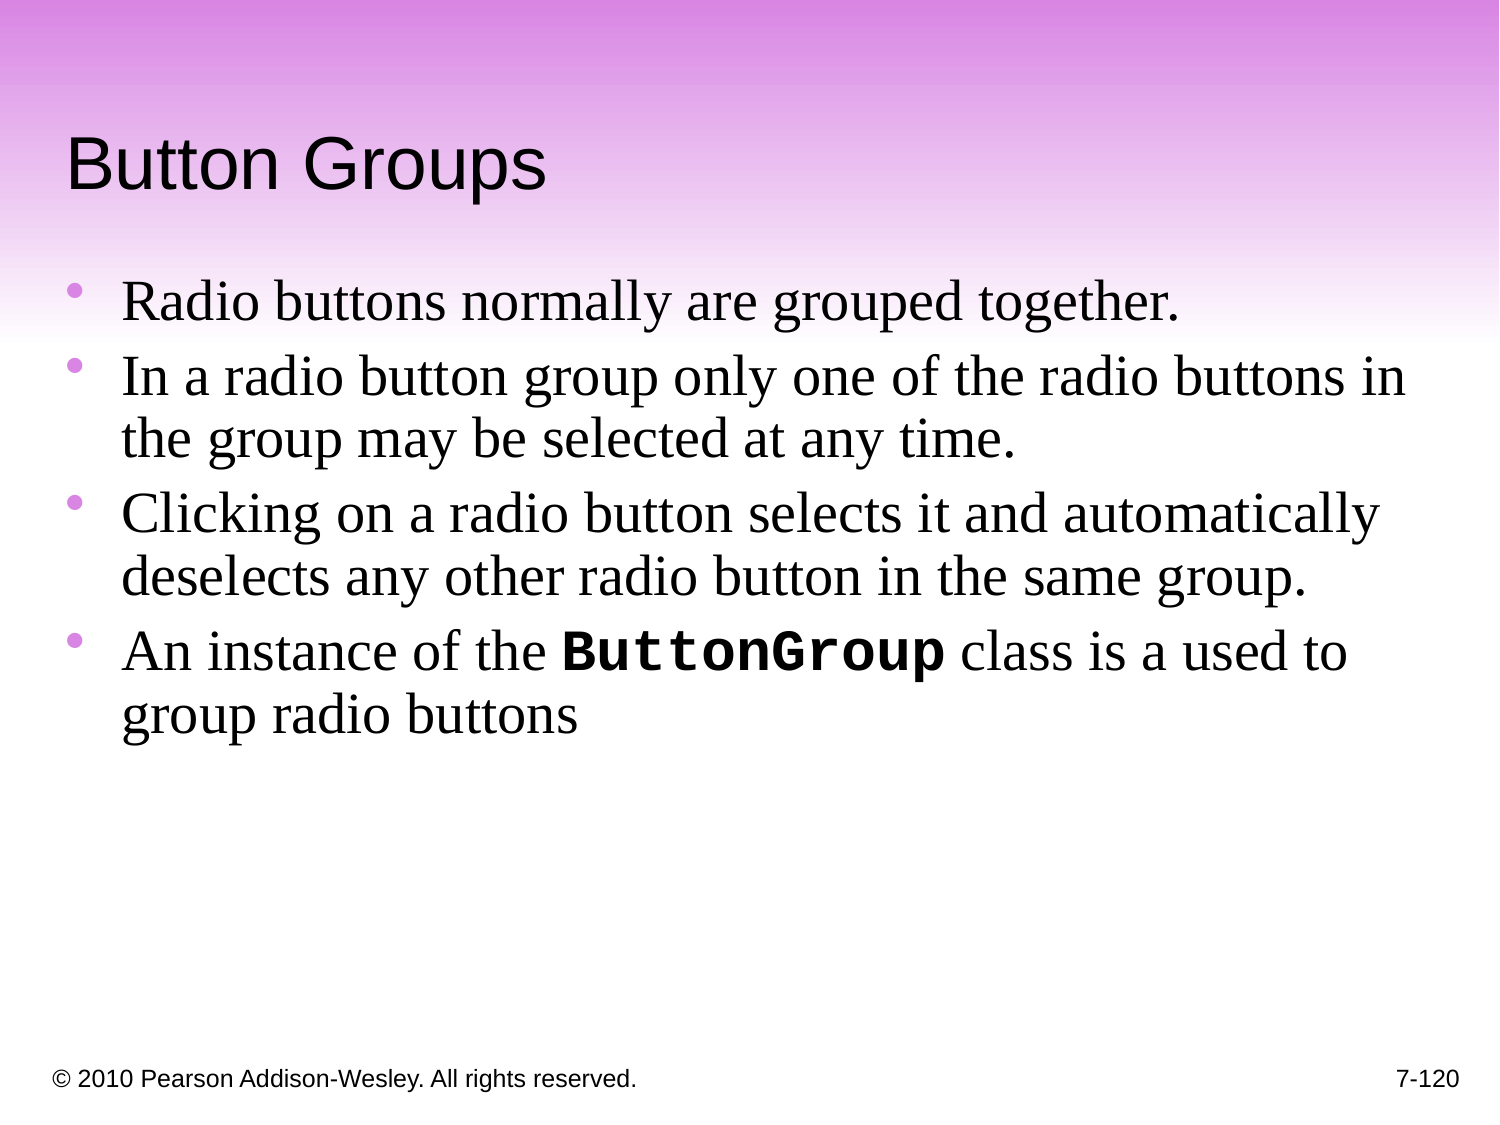

Button Groups
Radio buttons normally are grouped together.
In a radio button group only one of the radio buttons in the group may be selected at any time.
Clicking on a radio button selects it and automatically deselects any other radio button in the same group.
An instance of the ButtonGroup class is a used to group radio buttons
7-120